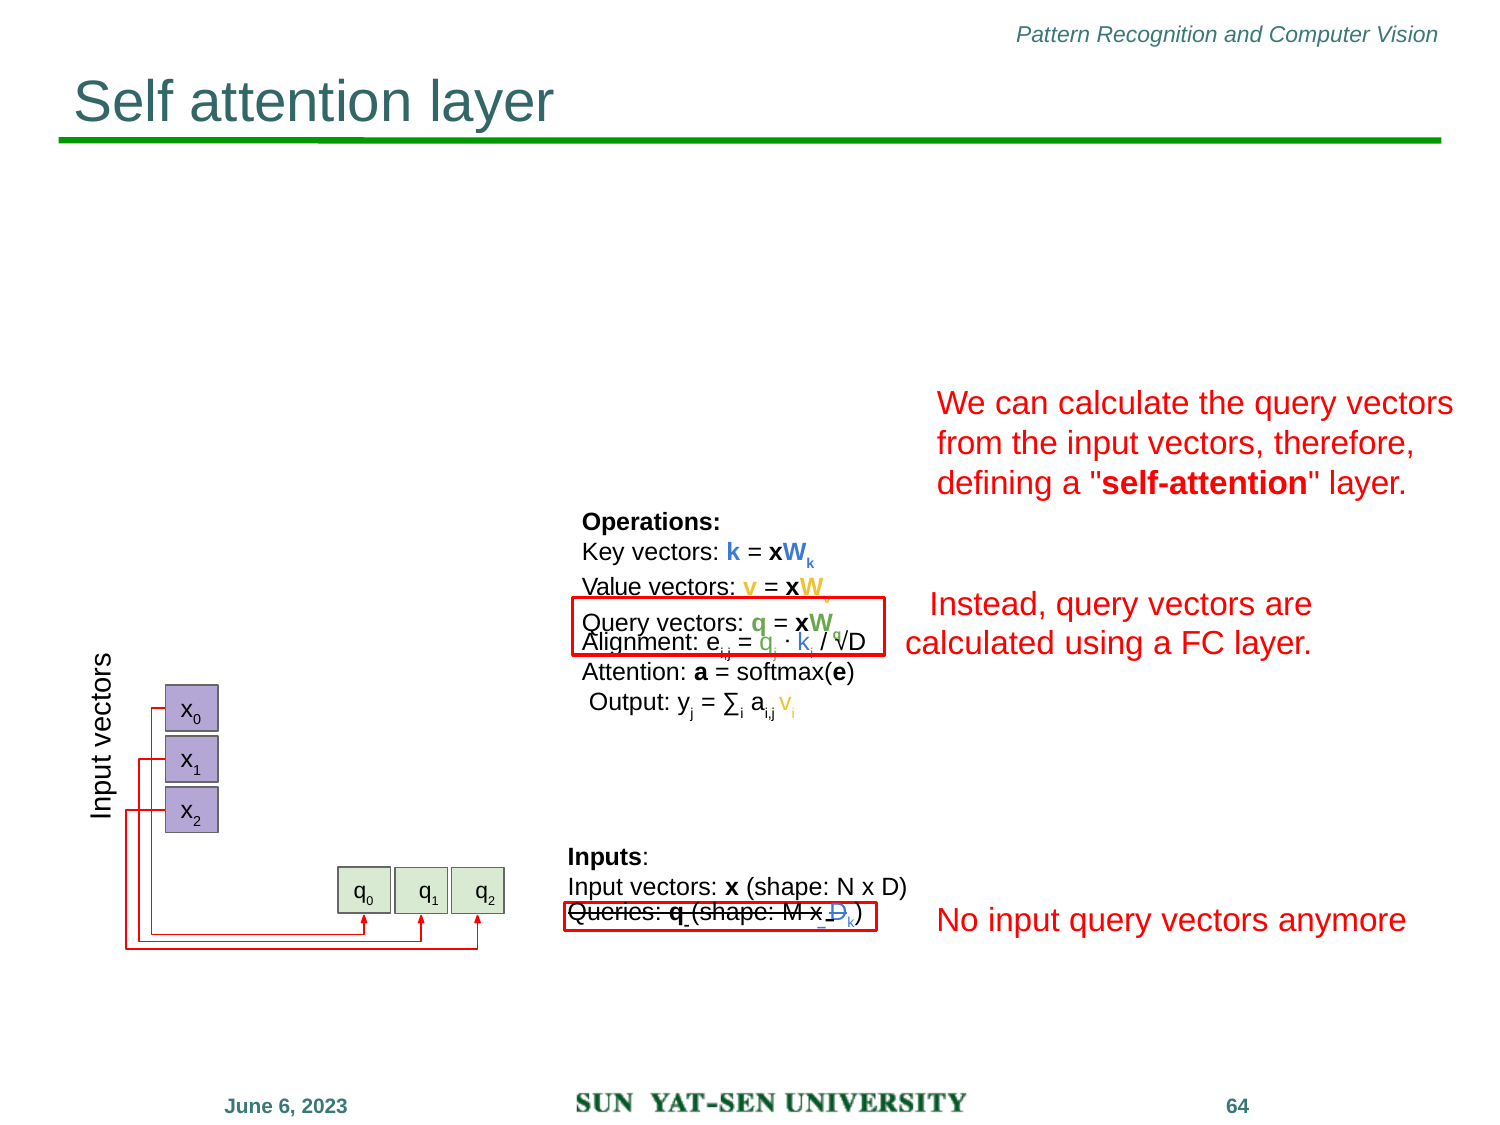

# Self attention layer
We can calculate the query vectors from the input vectors, therefore,  defining a "self-attention" layer.

Instead, query vectors are calculated using a FC layer.
Operations:
Key vectors: k = xWk  Value vectors: v = xWv  Query vectors: q = xWq

Alignment: ei,j = qj ᐧ ki / √D
Input vectors
Attention: a = softmax(e)  Output: yj = ∑i ai,j vi

x0

x1

x2
Inputs:
Input vectors: x (shape: N x D)

q0	q1	q2
No input query vectors anymore
Queries: q (shape: M x Dk)